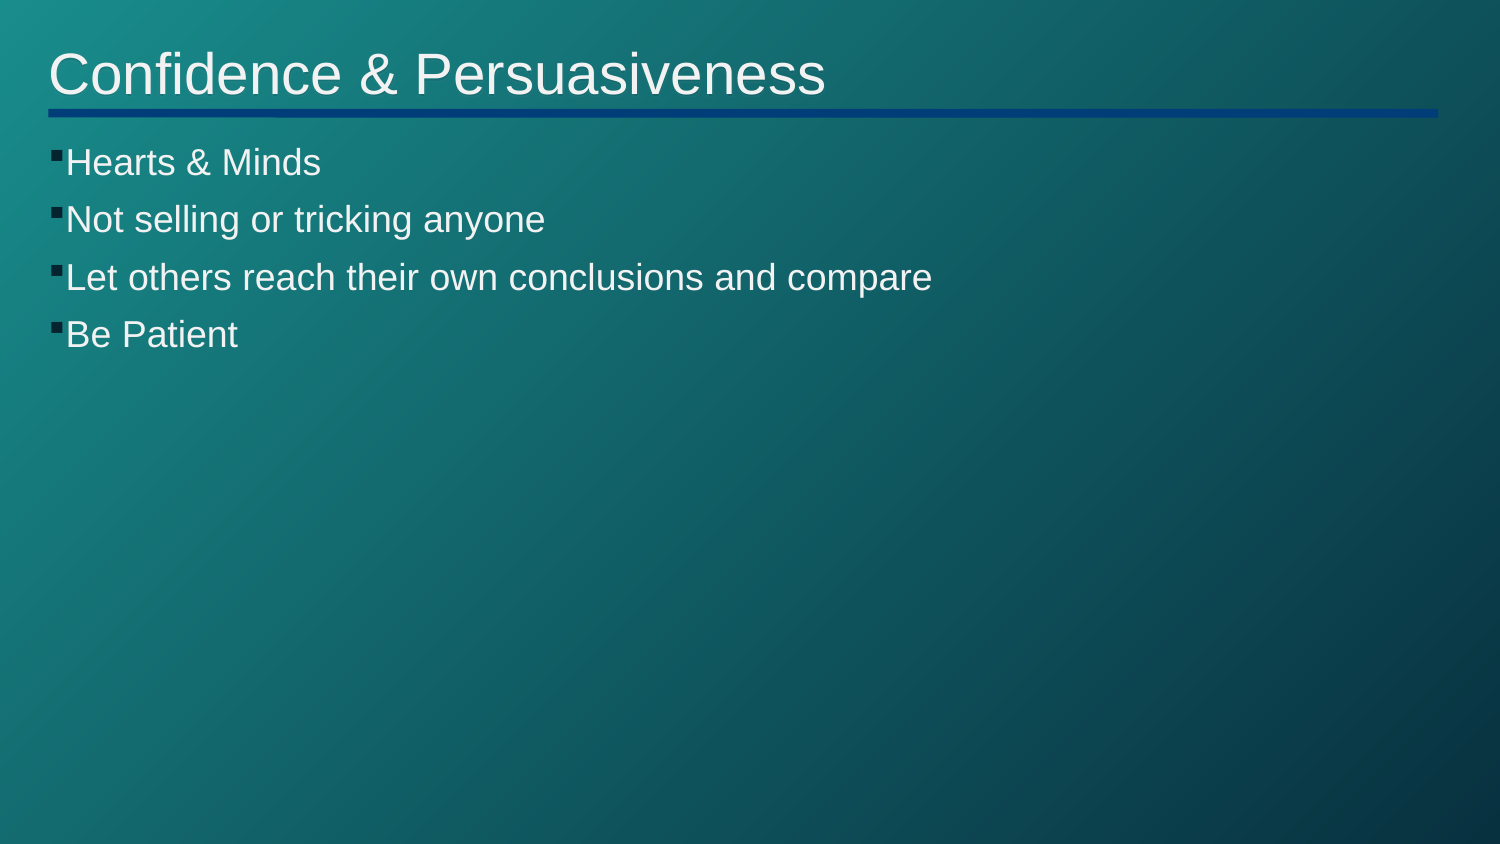

# Confidence & Persuasiveness
Hearts & Minds
Not selling or tricking anyone
Let others reach their own conclusions and compare
Be Patient